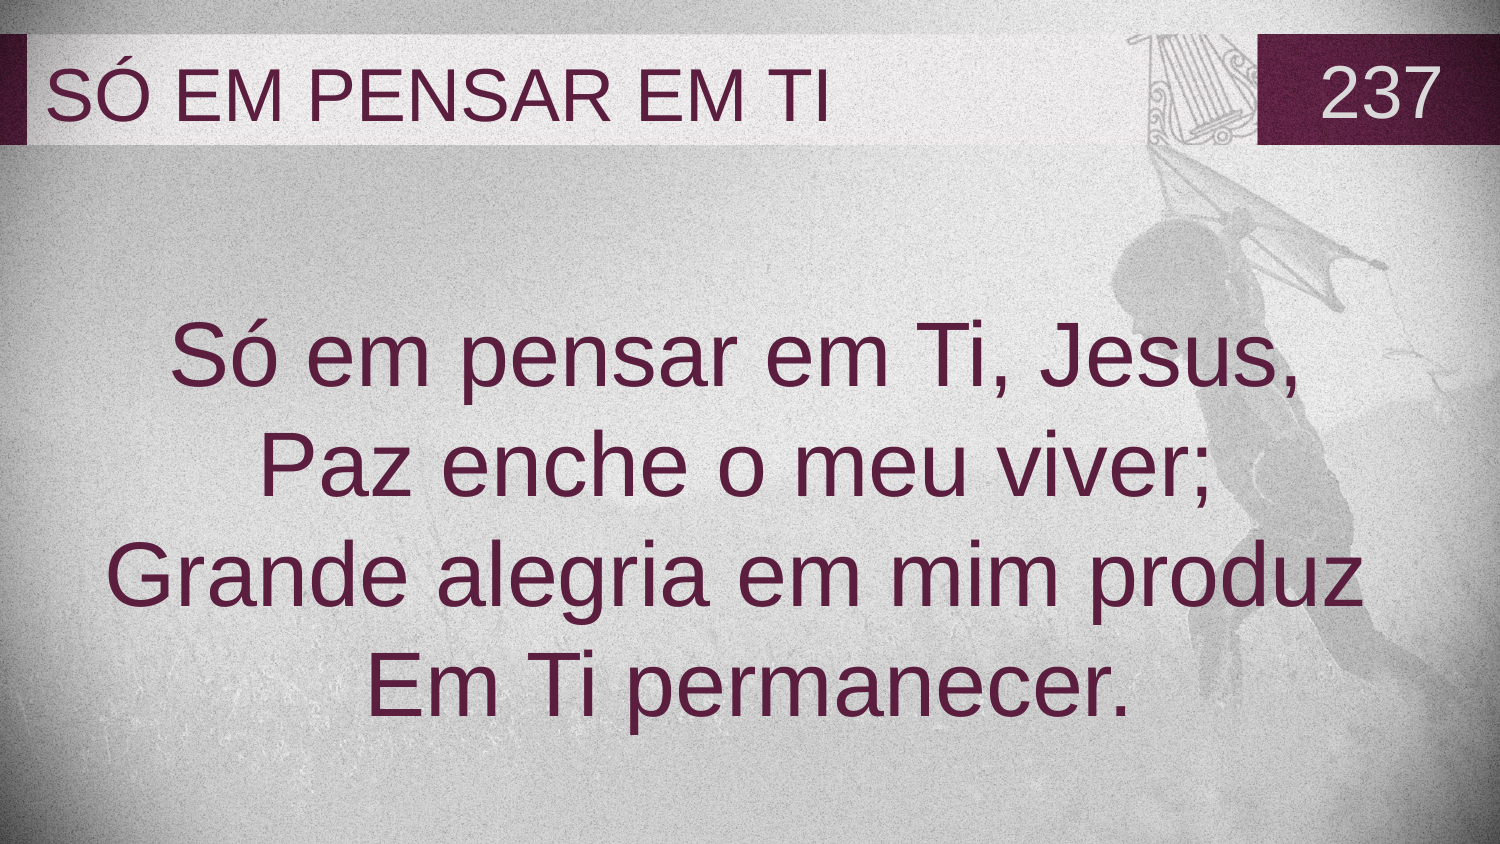

# SÓ EM PENSAR EM TI
237
Só em pensar em Ti, Jesus,
Paz enche o meu viver;
Grande alegria em mim produz
Em Ti permanecer.